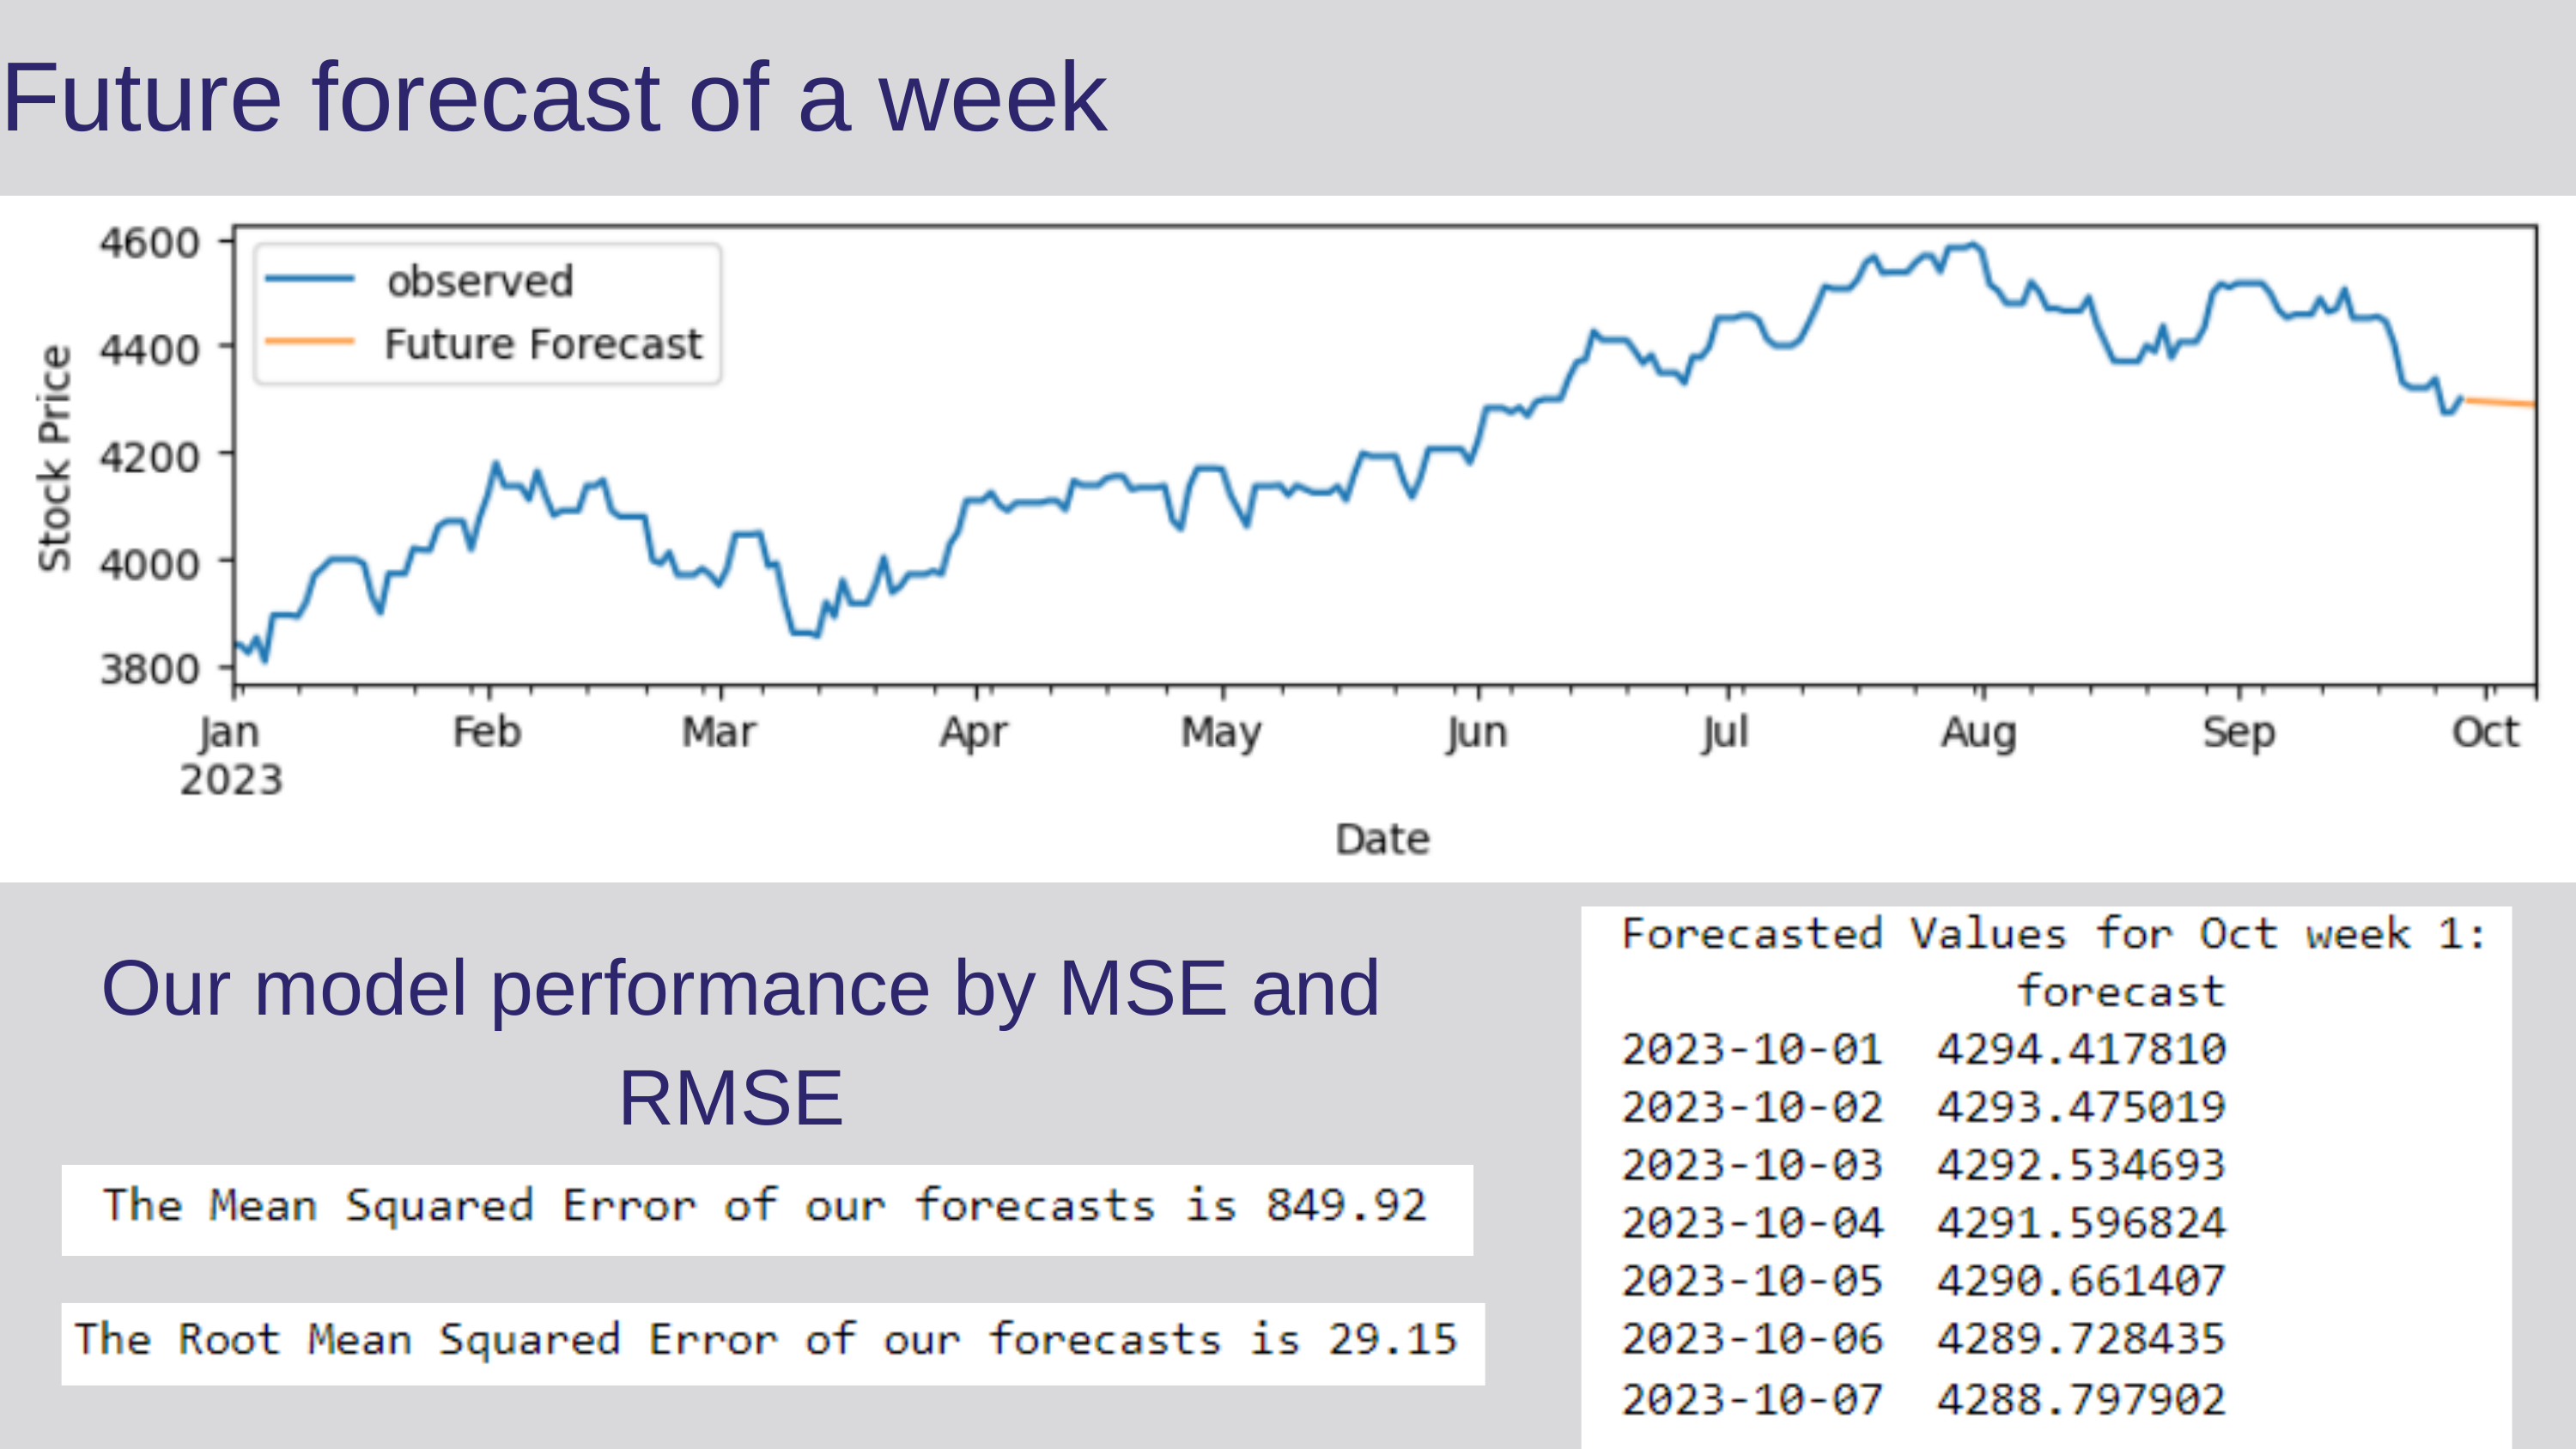

Future forecast of a week

Our model performance by MSE and RMSE